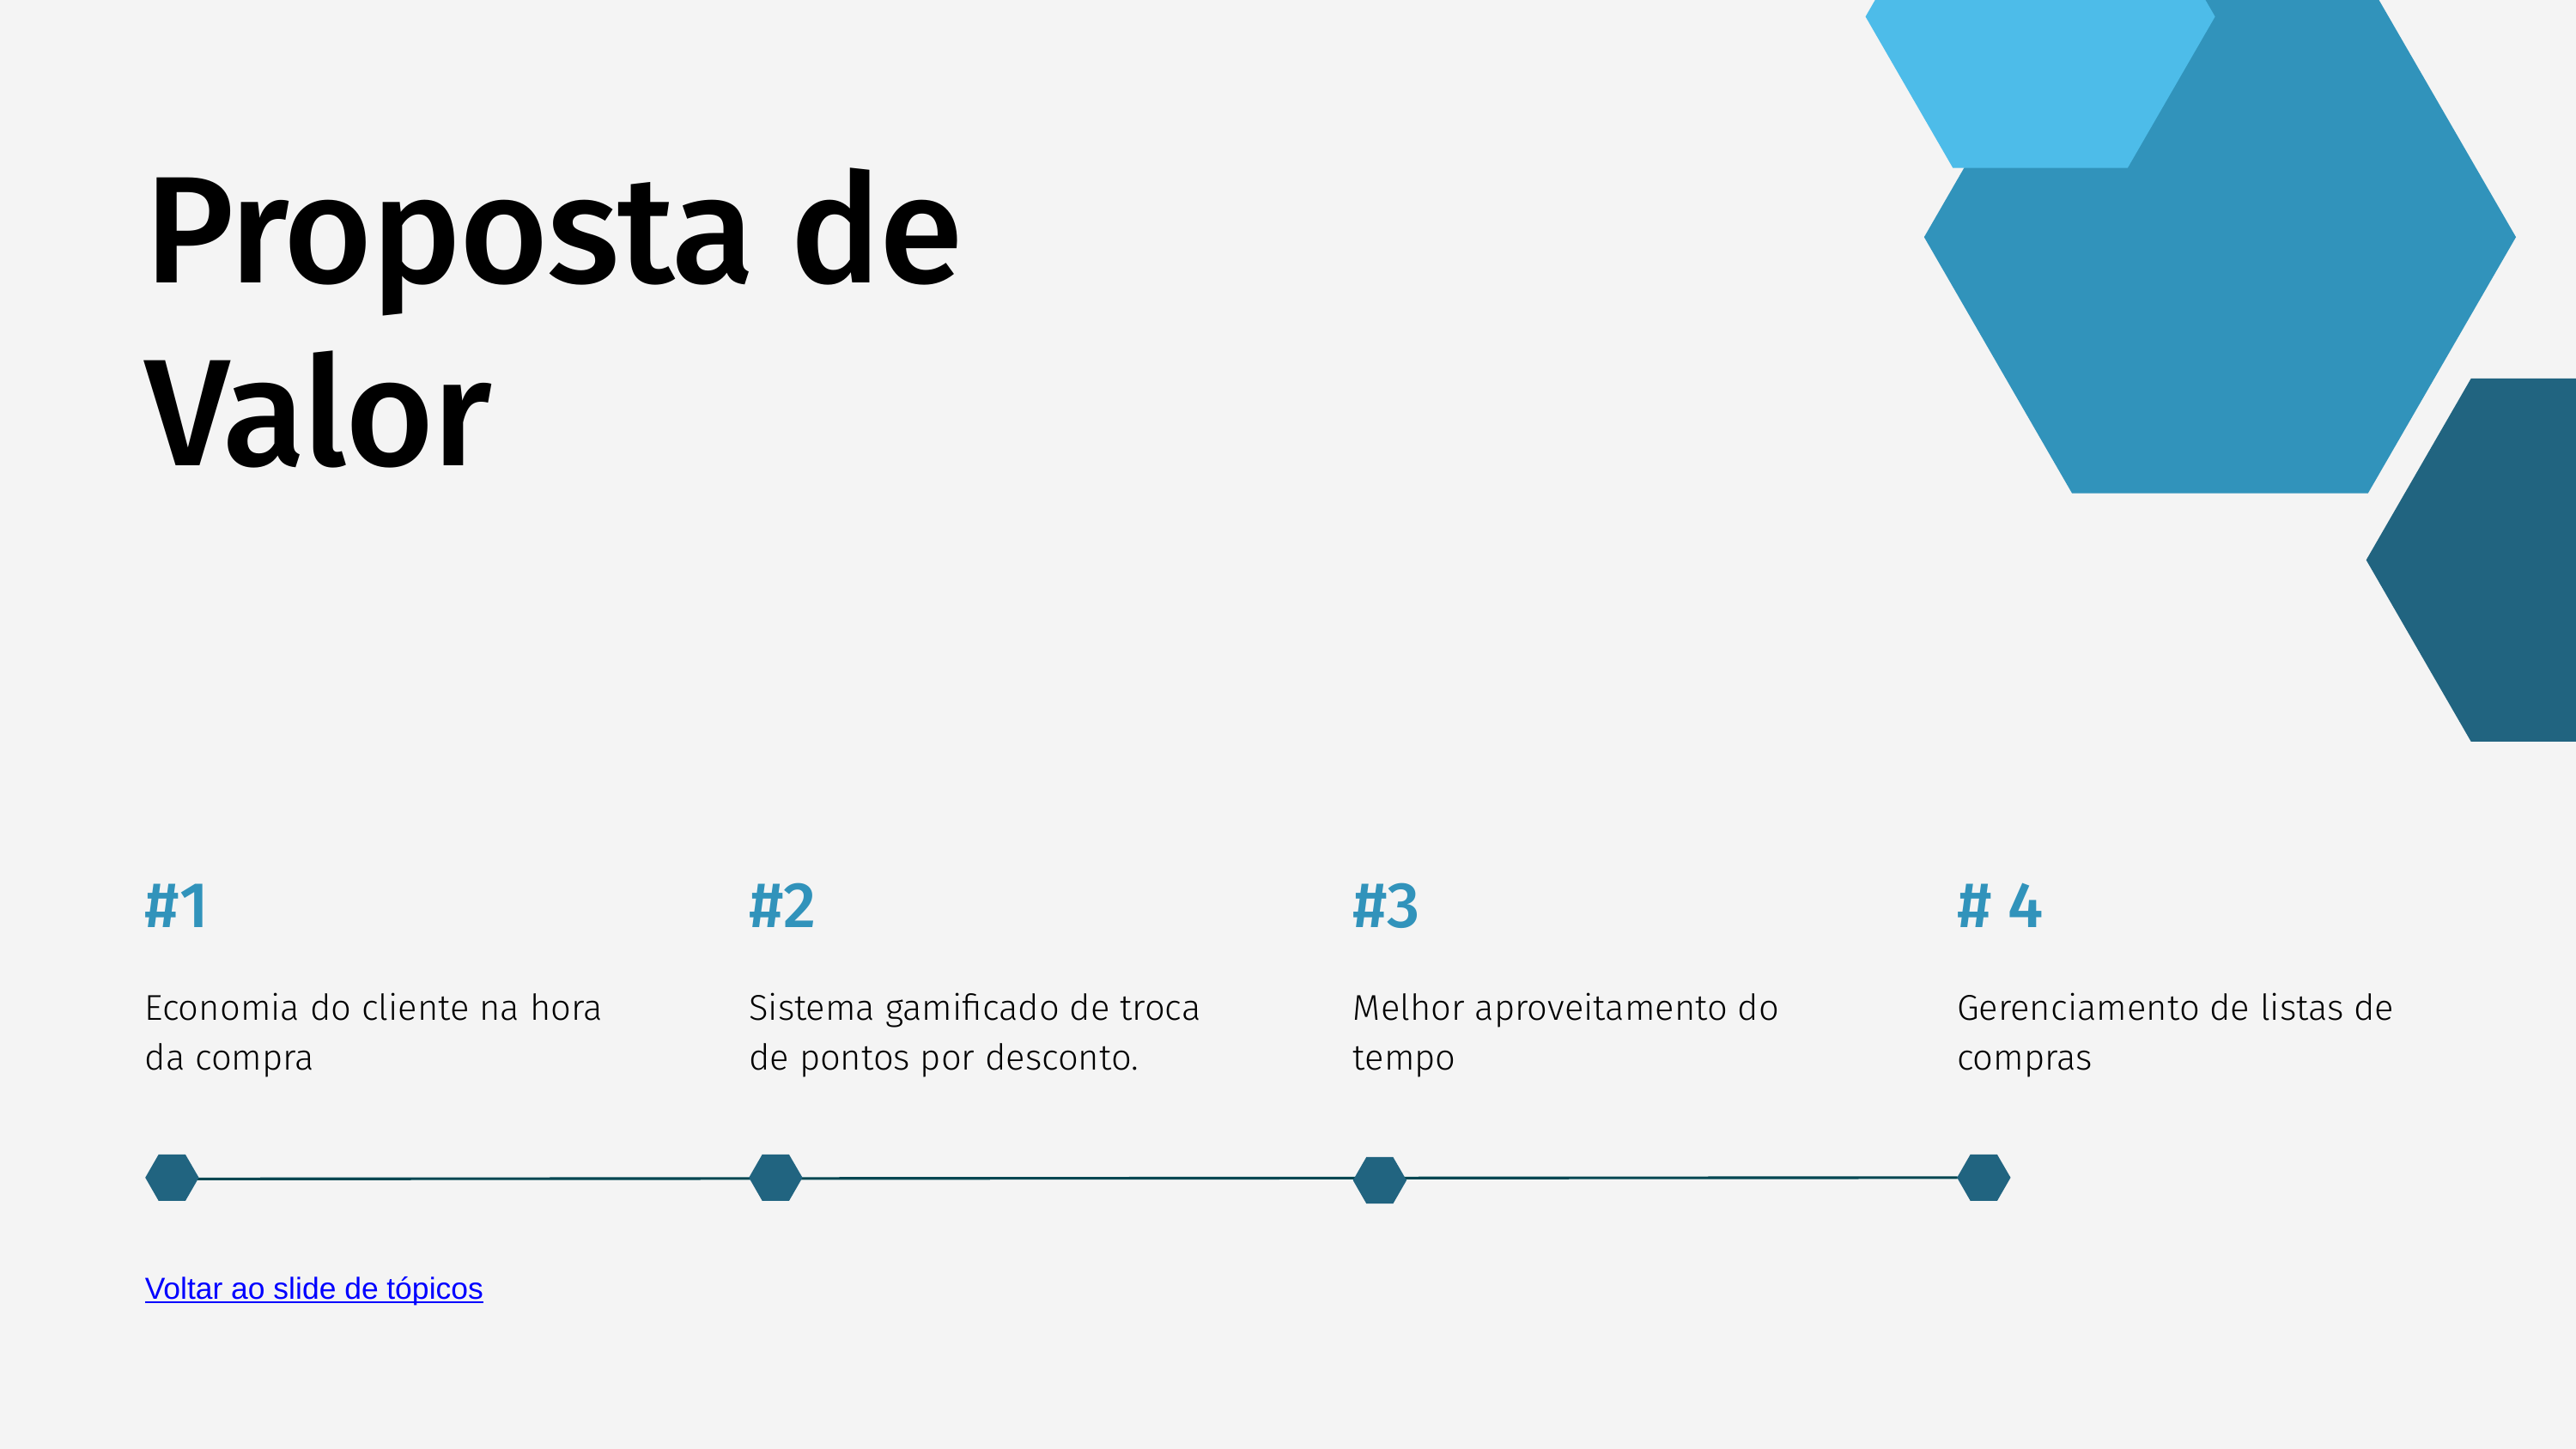

Proposta de Valor

#2
Sistema gamificado de troca de pontos por desconto.
#3
Melhor aproveitamento do tempo
# 4
Gerenciamento de listas de compras
#1
Economia do cliente na hora da compra

Voltar ao slide de tópicos